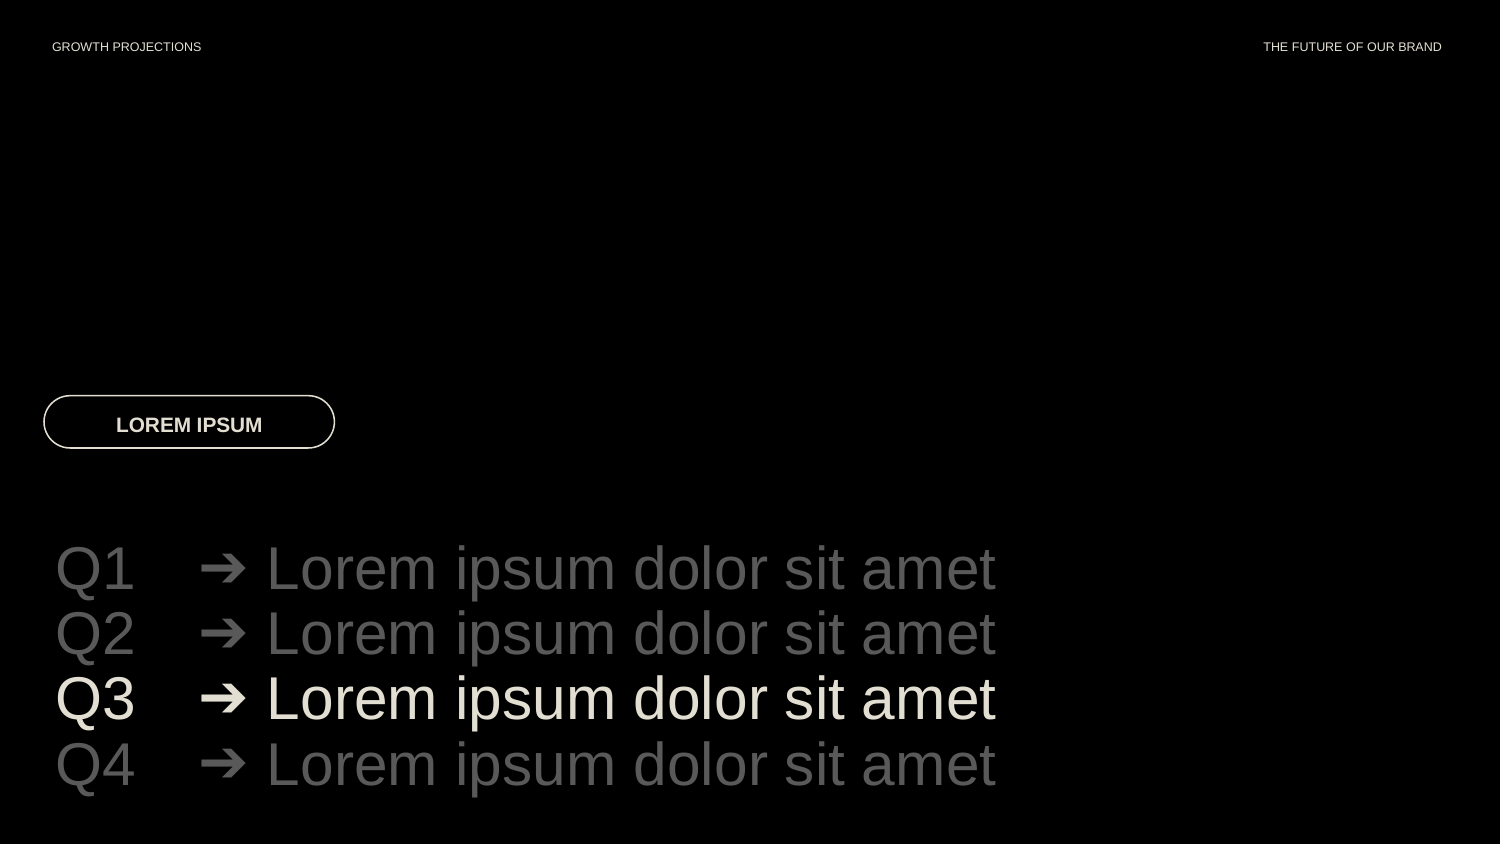

# GROWTH PROJECTIONS
THE FUTURE OF OUR BRAND
LOREM IPSUM
Q1
Q2
Q3
Q4
Lorem ipsum dolor sit amet
Lorem ipsum dolor sit amet
Lorem ipsum dolor sit amet
Lorem ipsum dolor sit amet